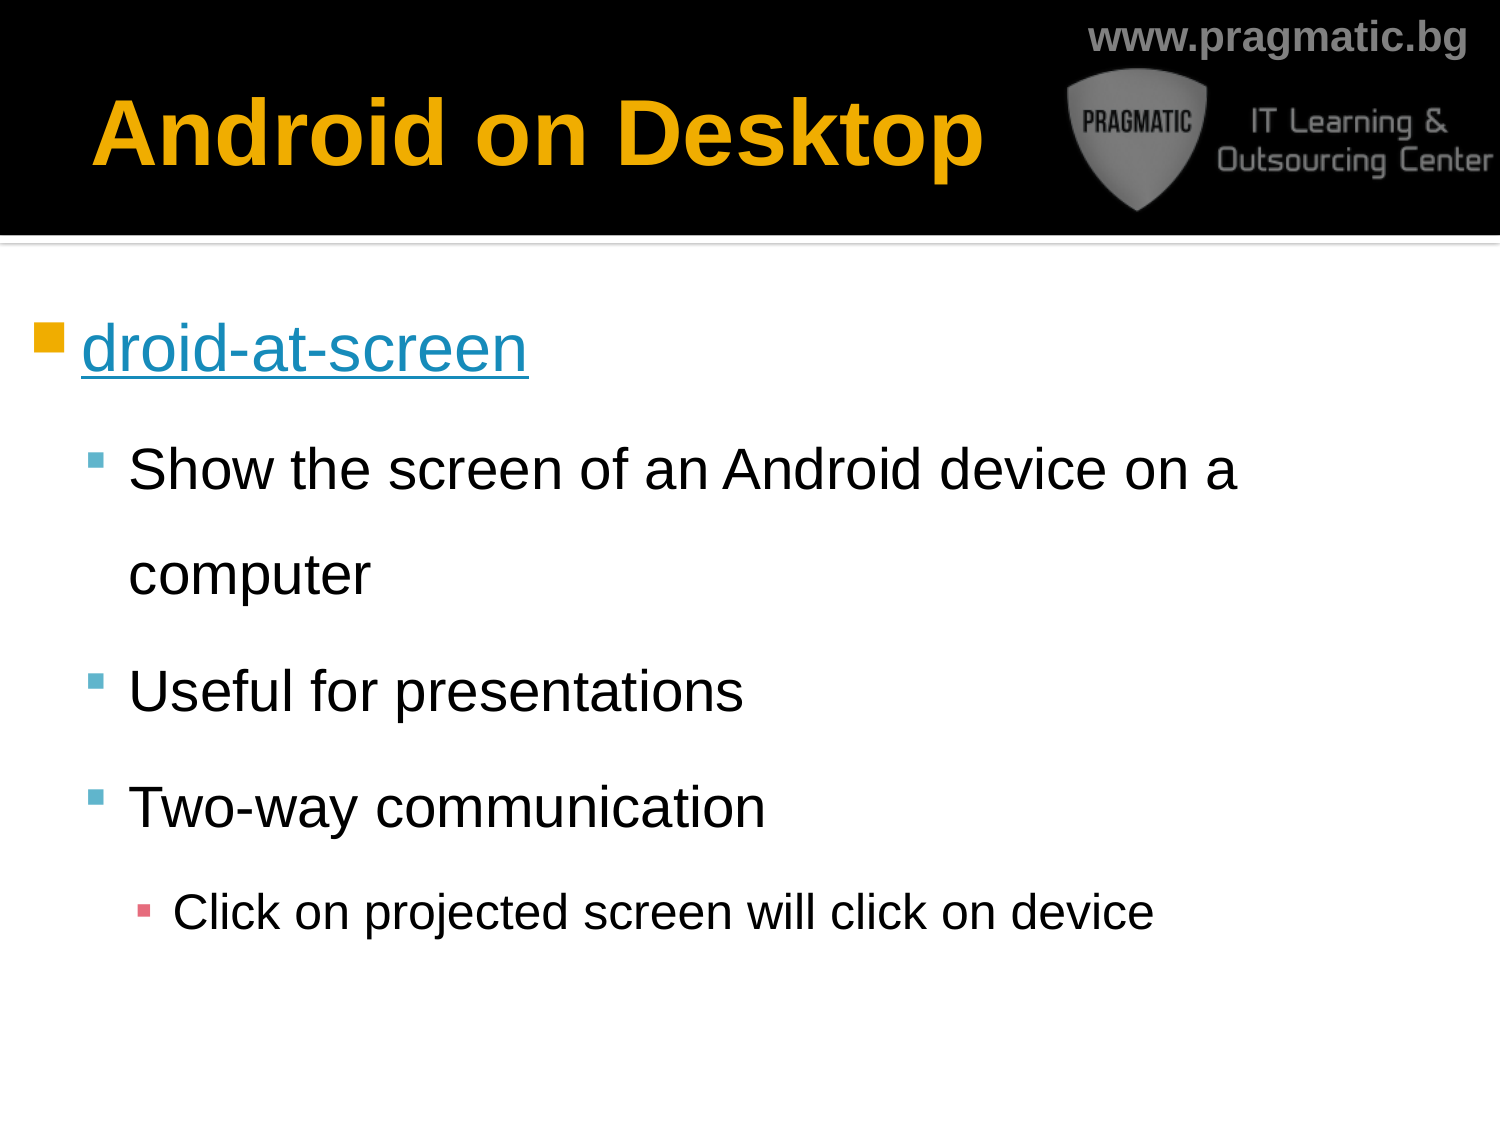

# Android on Desktop
droid-at-screen
Show the screen of an Android device on a computer
Useful for presentations
Two-way communication
Click on projected screen will click on device